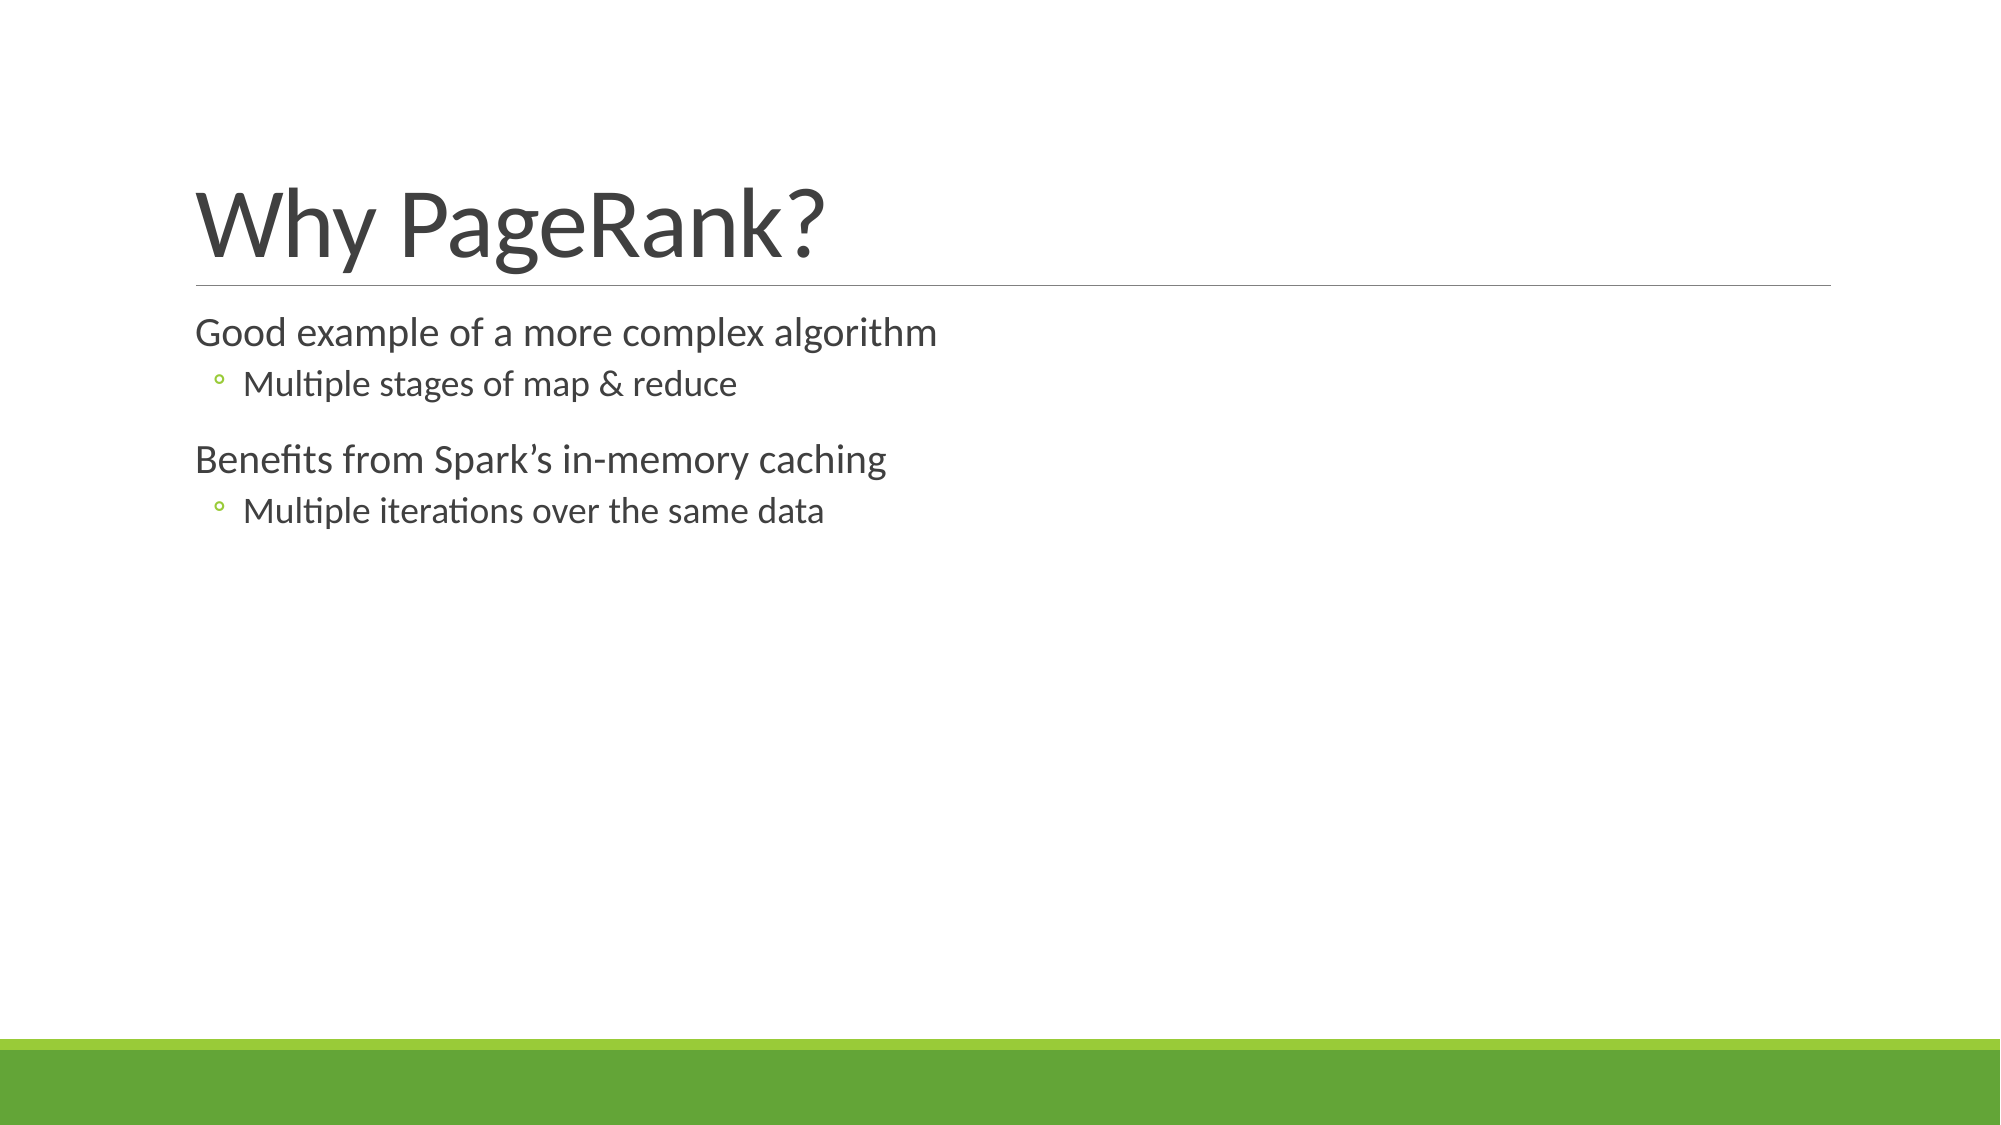

# Why PageRank?
Good example of a more complex algorithm
Multiple stages of map & reduce
Benefits from Spark’s in-memory caching
Multiple iterations over the same data